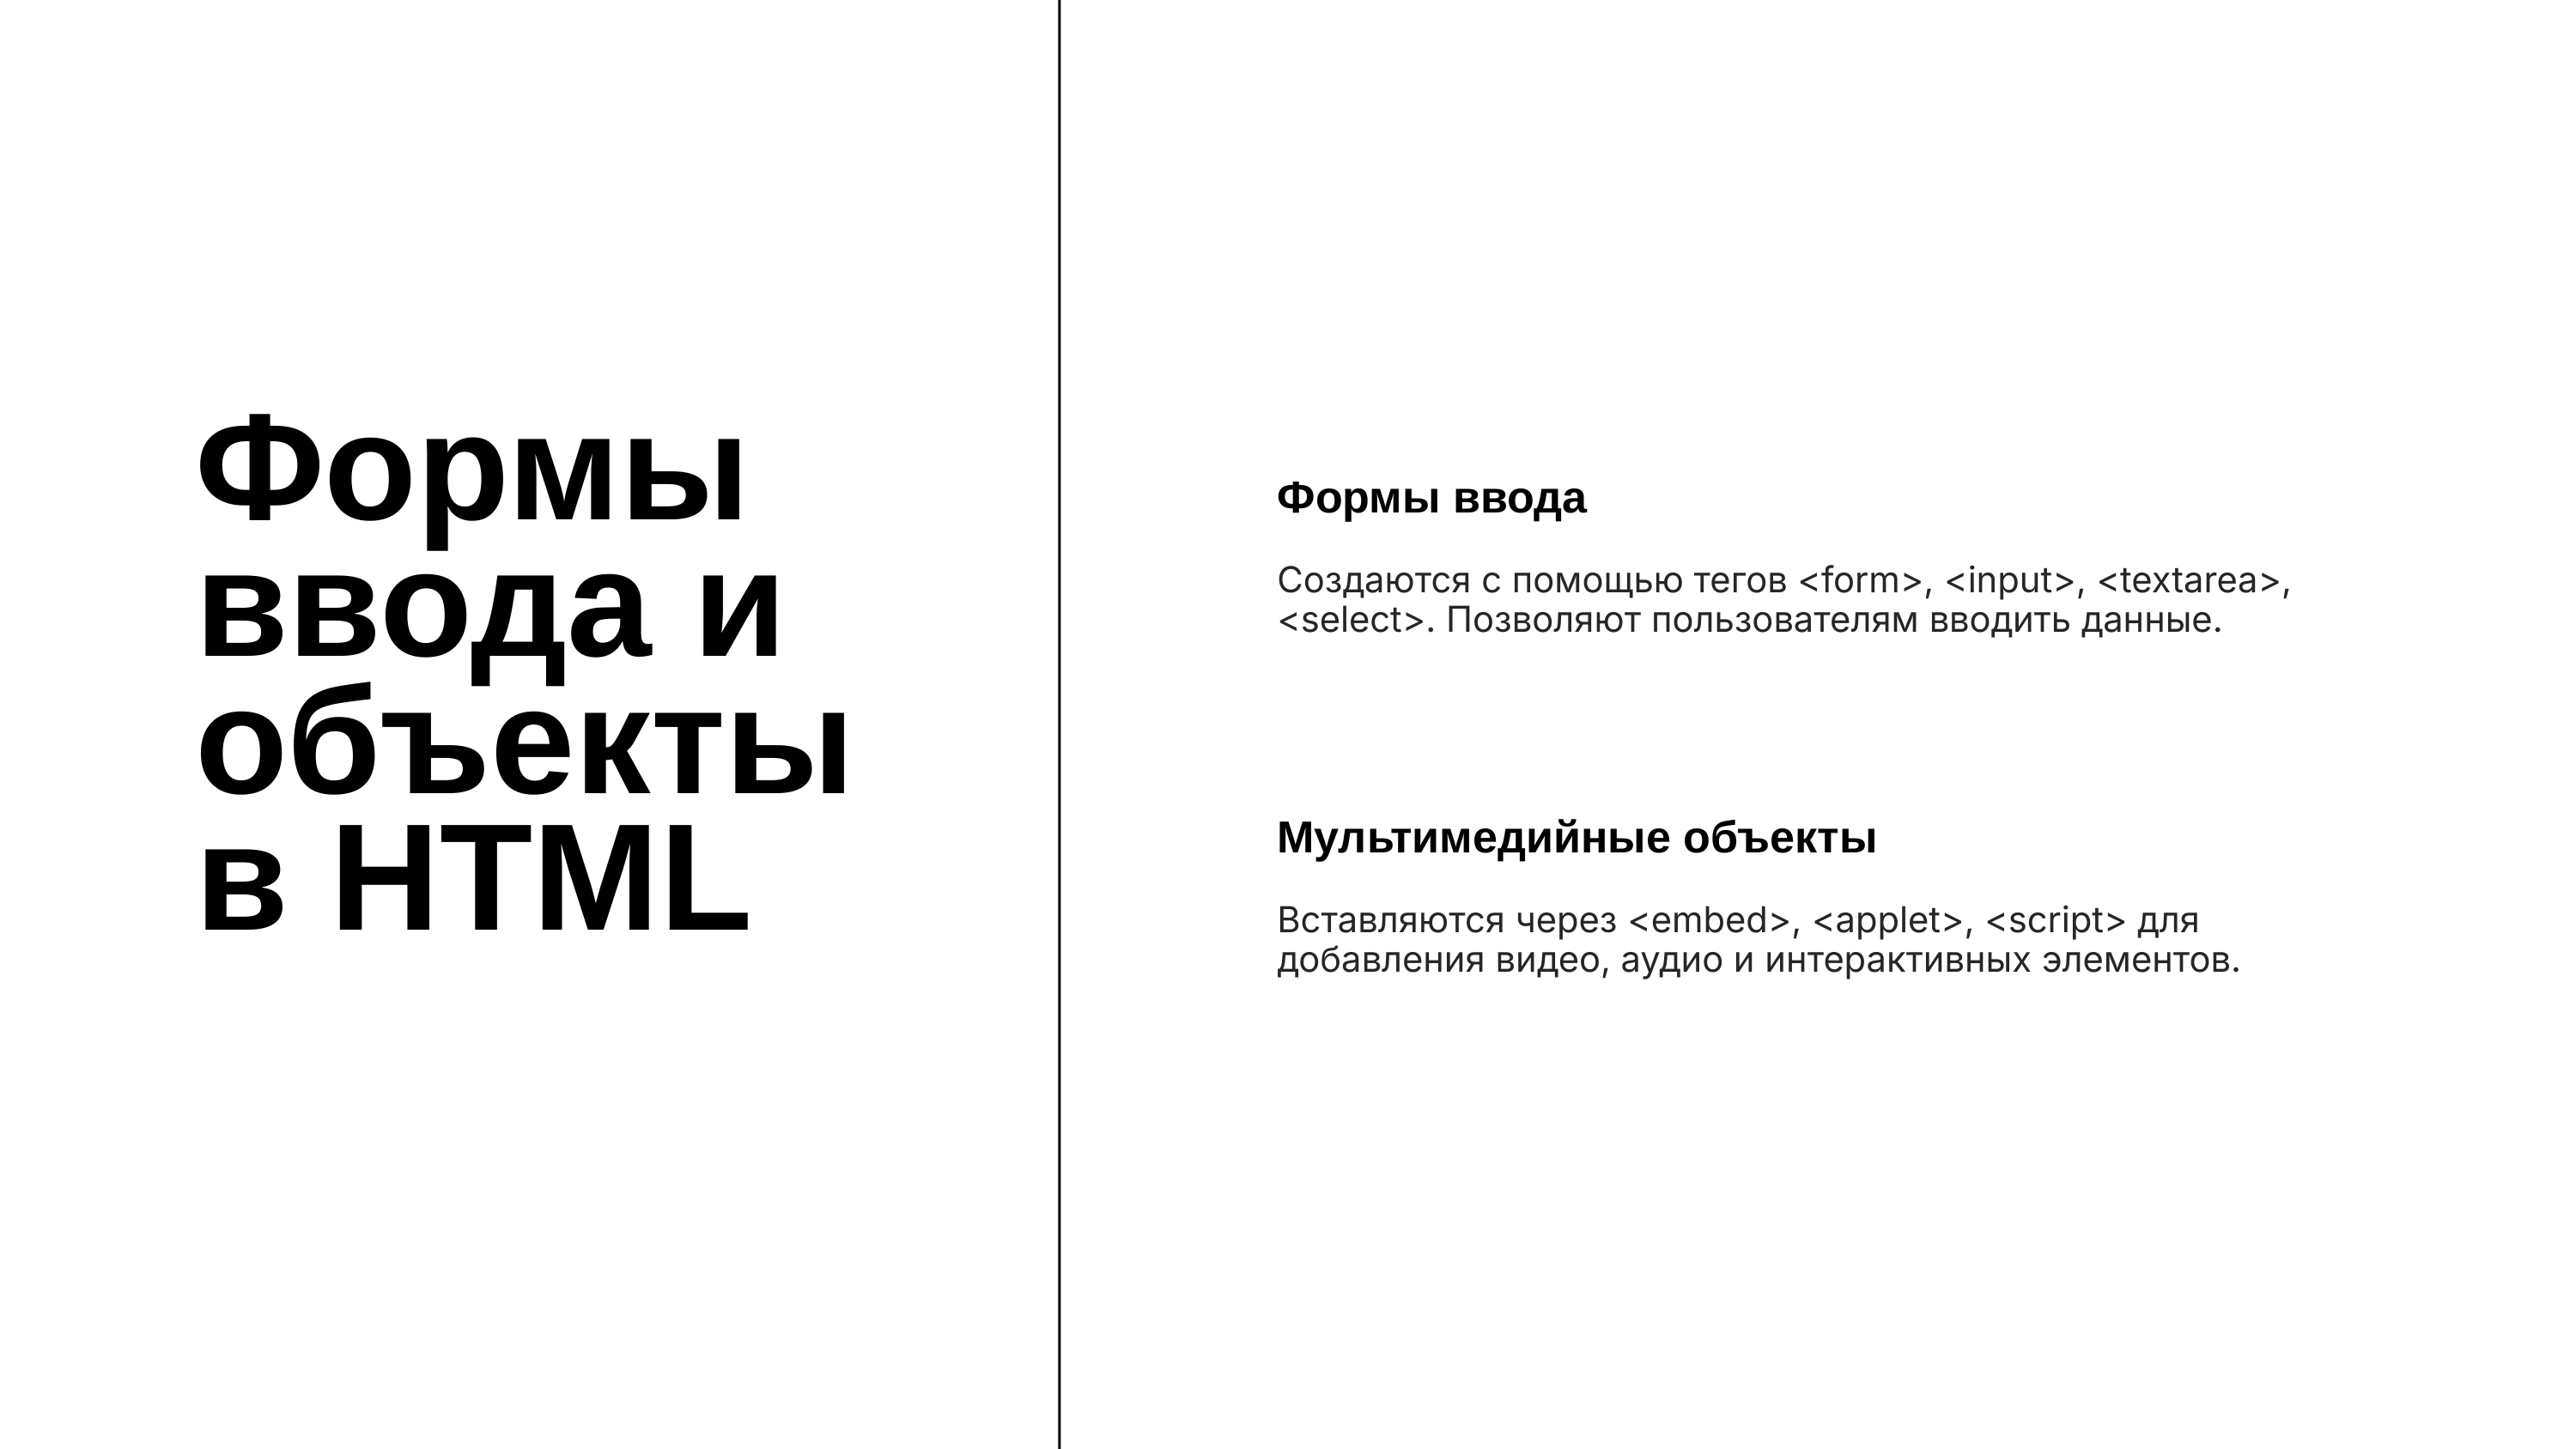

Формы ввода и объекты в HTML
Формы ввода
Создаются с помощью тегов <form>, <input>, <textarea>, <select>. Позволяют пользователям вводить данные.
Мультимедийные объекты
Вставляются через <embed>, <applet>, <script> для добавления видео, аудио и интерактивных элементов.